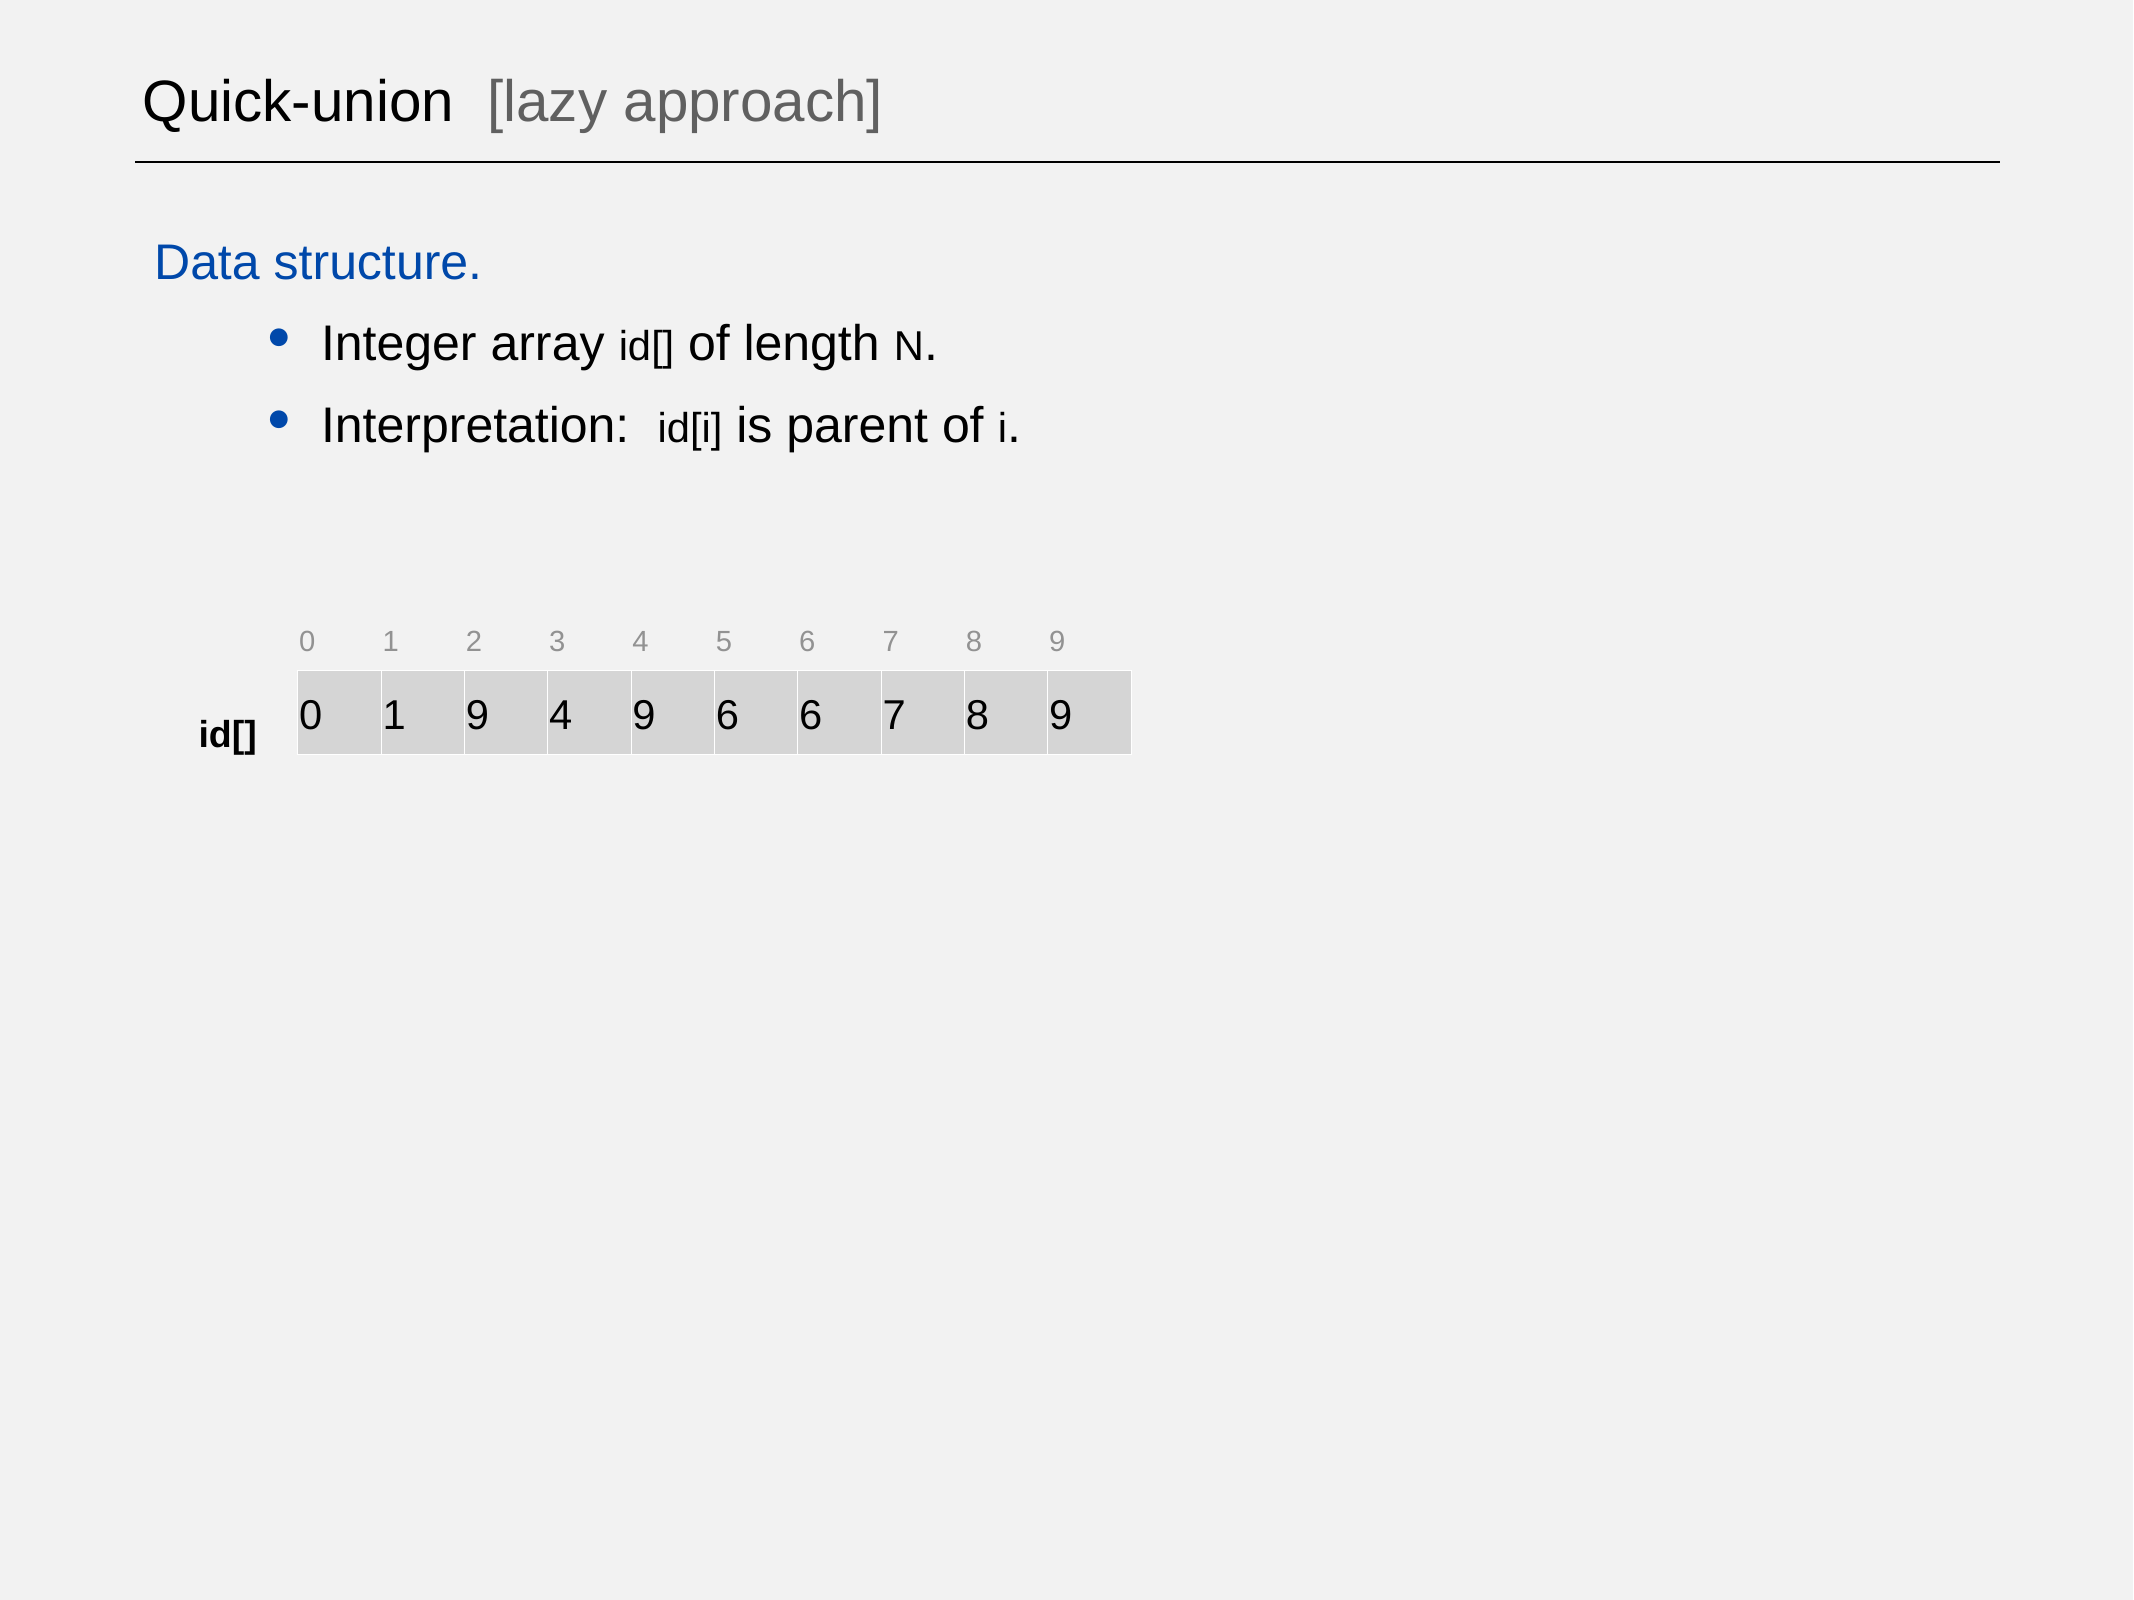

# Quick-union  [lazy approach]
Data structure.
Integer array id[] of length N.
Interpretation:  id[i] is parent of i.
0
1
2
3
4
5
6
7
8
9
0
1
9
4
9
6
6
7
8
9
id[]
36